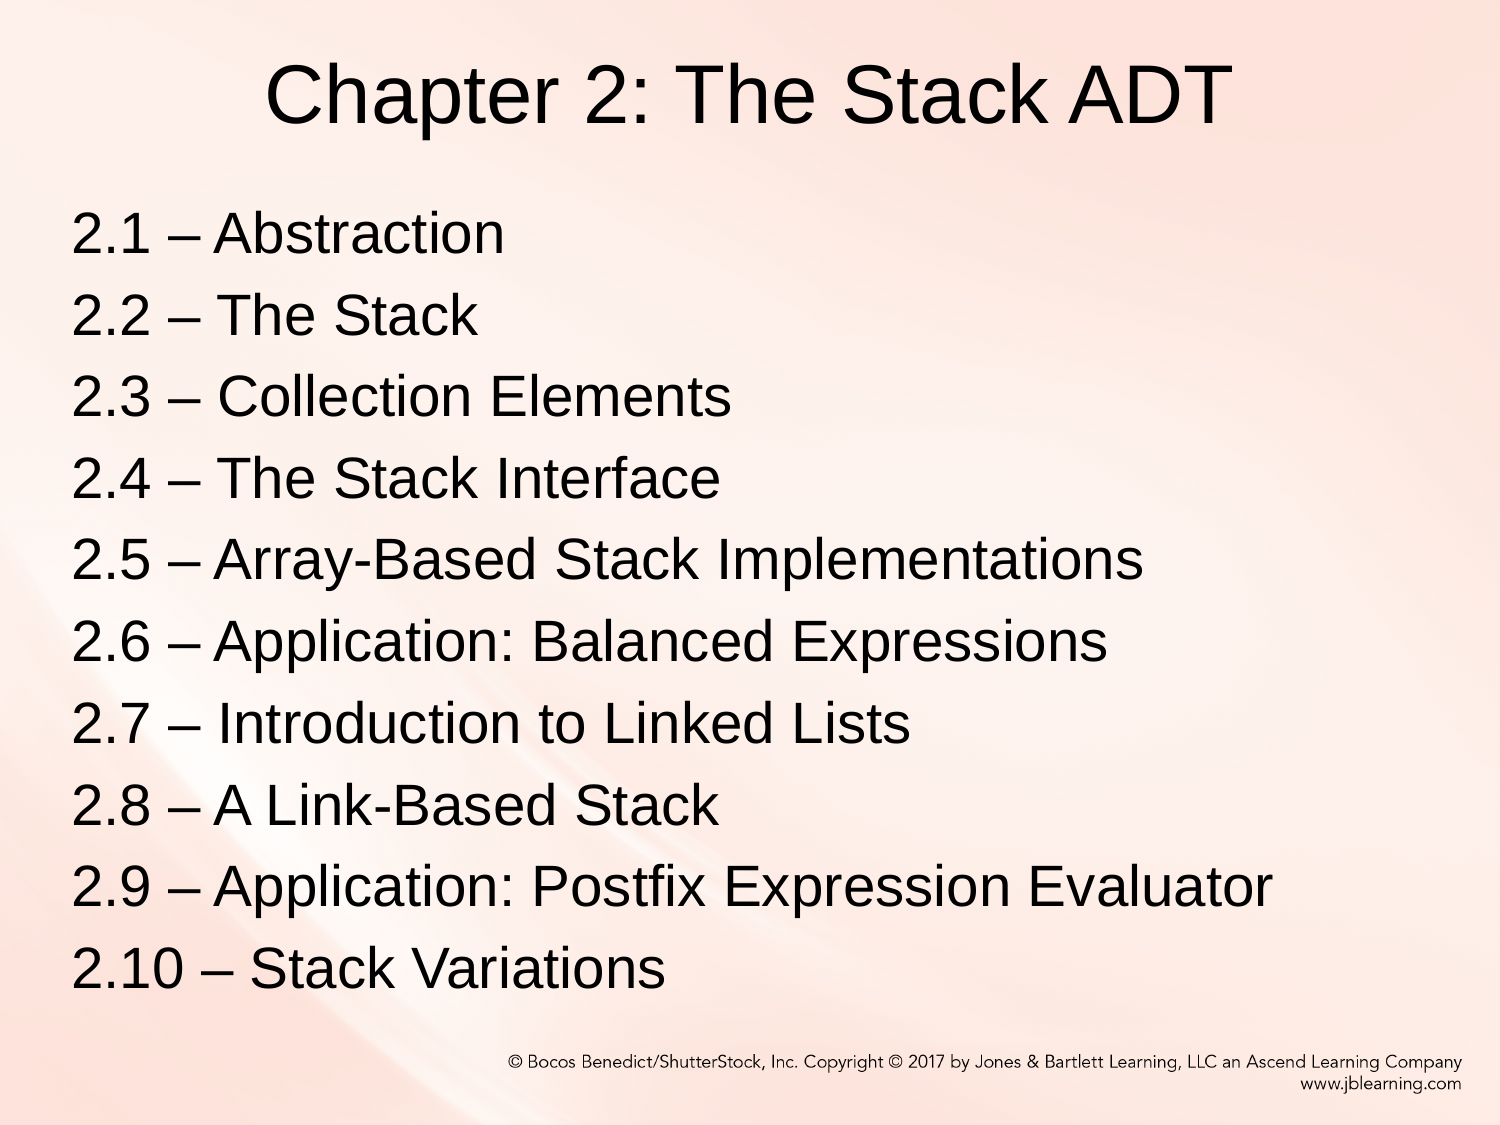

# Chapter 2: The Stack ADT
2.1 – Abstraction
2.2 – The Stack
2.3 – Collection Elements
2.4 – The Stack Interface
2.5 – Array-Based Stack Implementations
2.6 – Application: Balanced Expressions
2.7 – Introduction to Linked Lists
2.8 – A Link-Based Stack
2.9 – Application: Postfix Expression Evaluator
2.10 – Stack Variations